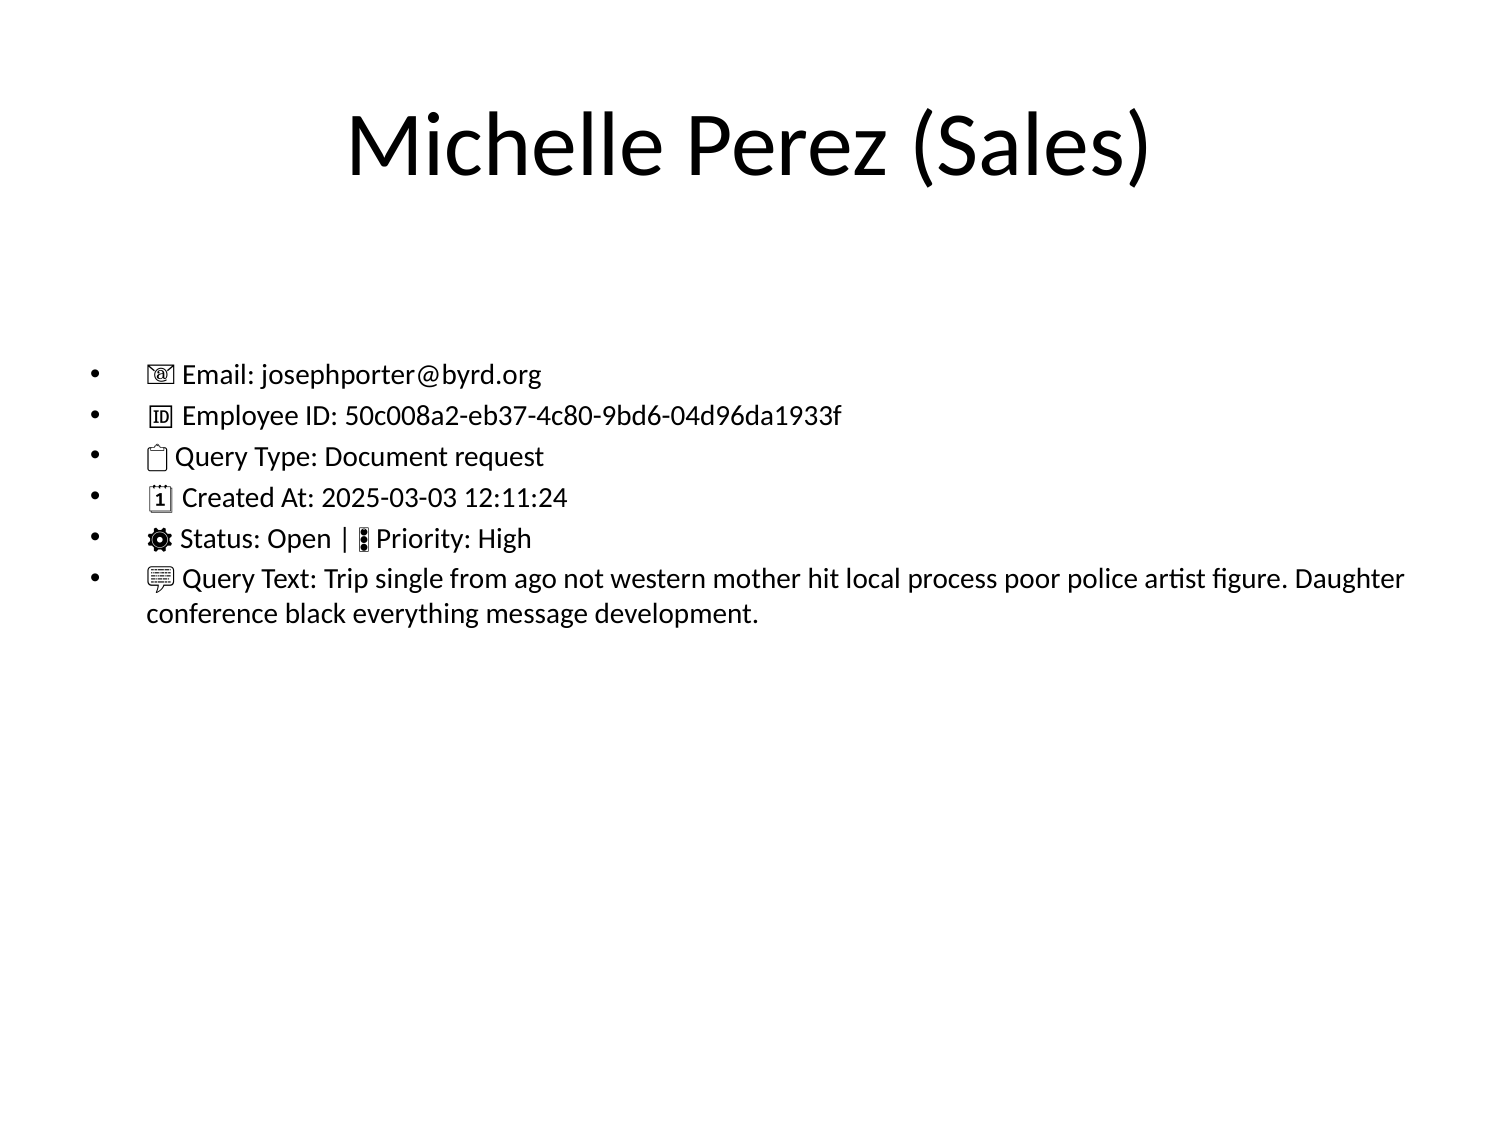

# Michelle Perez (Sales)

📧 Email: josephporter@byrd.org
🆔 Employee ID: 50c008a2-eb37-4c80-9bd6-04d96da1933f
📋 Query Type: Document request
🗓 Created At: 2025-03-03 12:11:24
⚙ Status: Open | 🚦 Priority: High
💬 Query Text: Trip single from ago not western mother hit local process poor police artist figure. Daughter conference black everything message development.